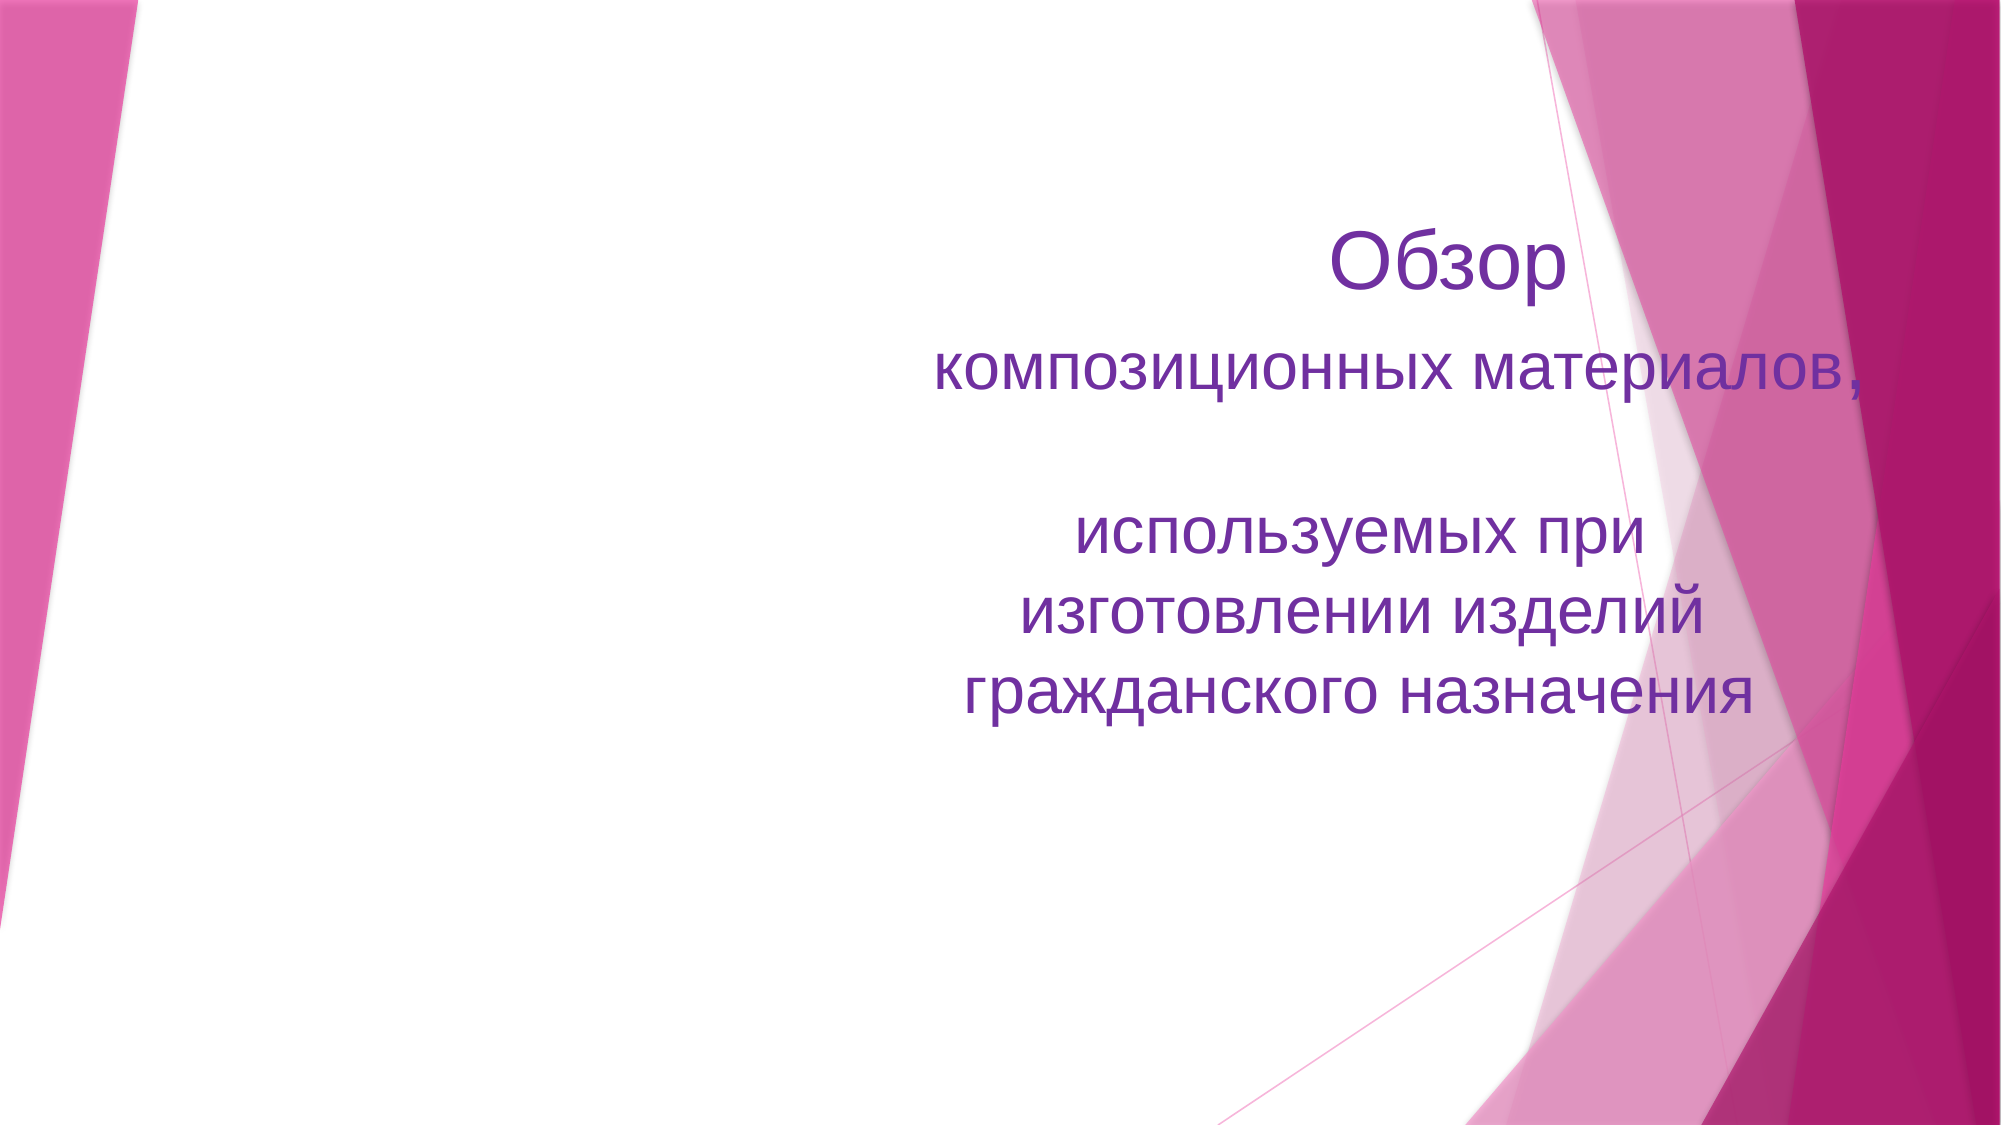

# Обзор композиционных материалов, используемых при изготовлении изделий гражданского назначения